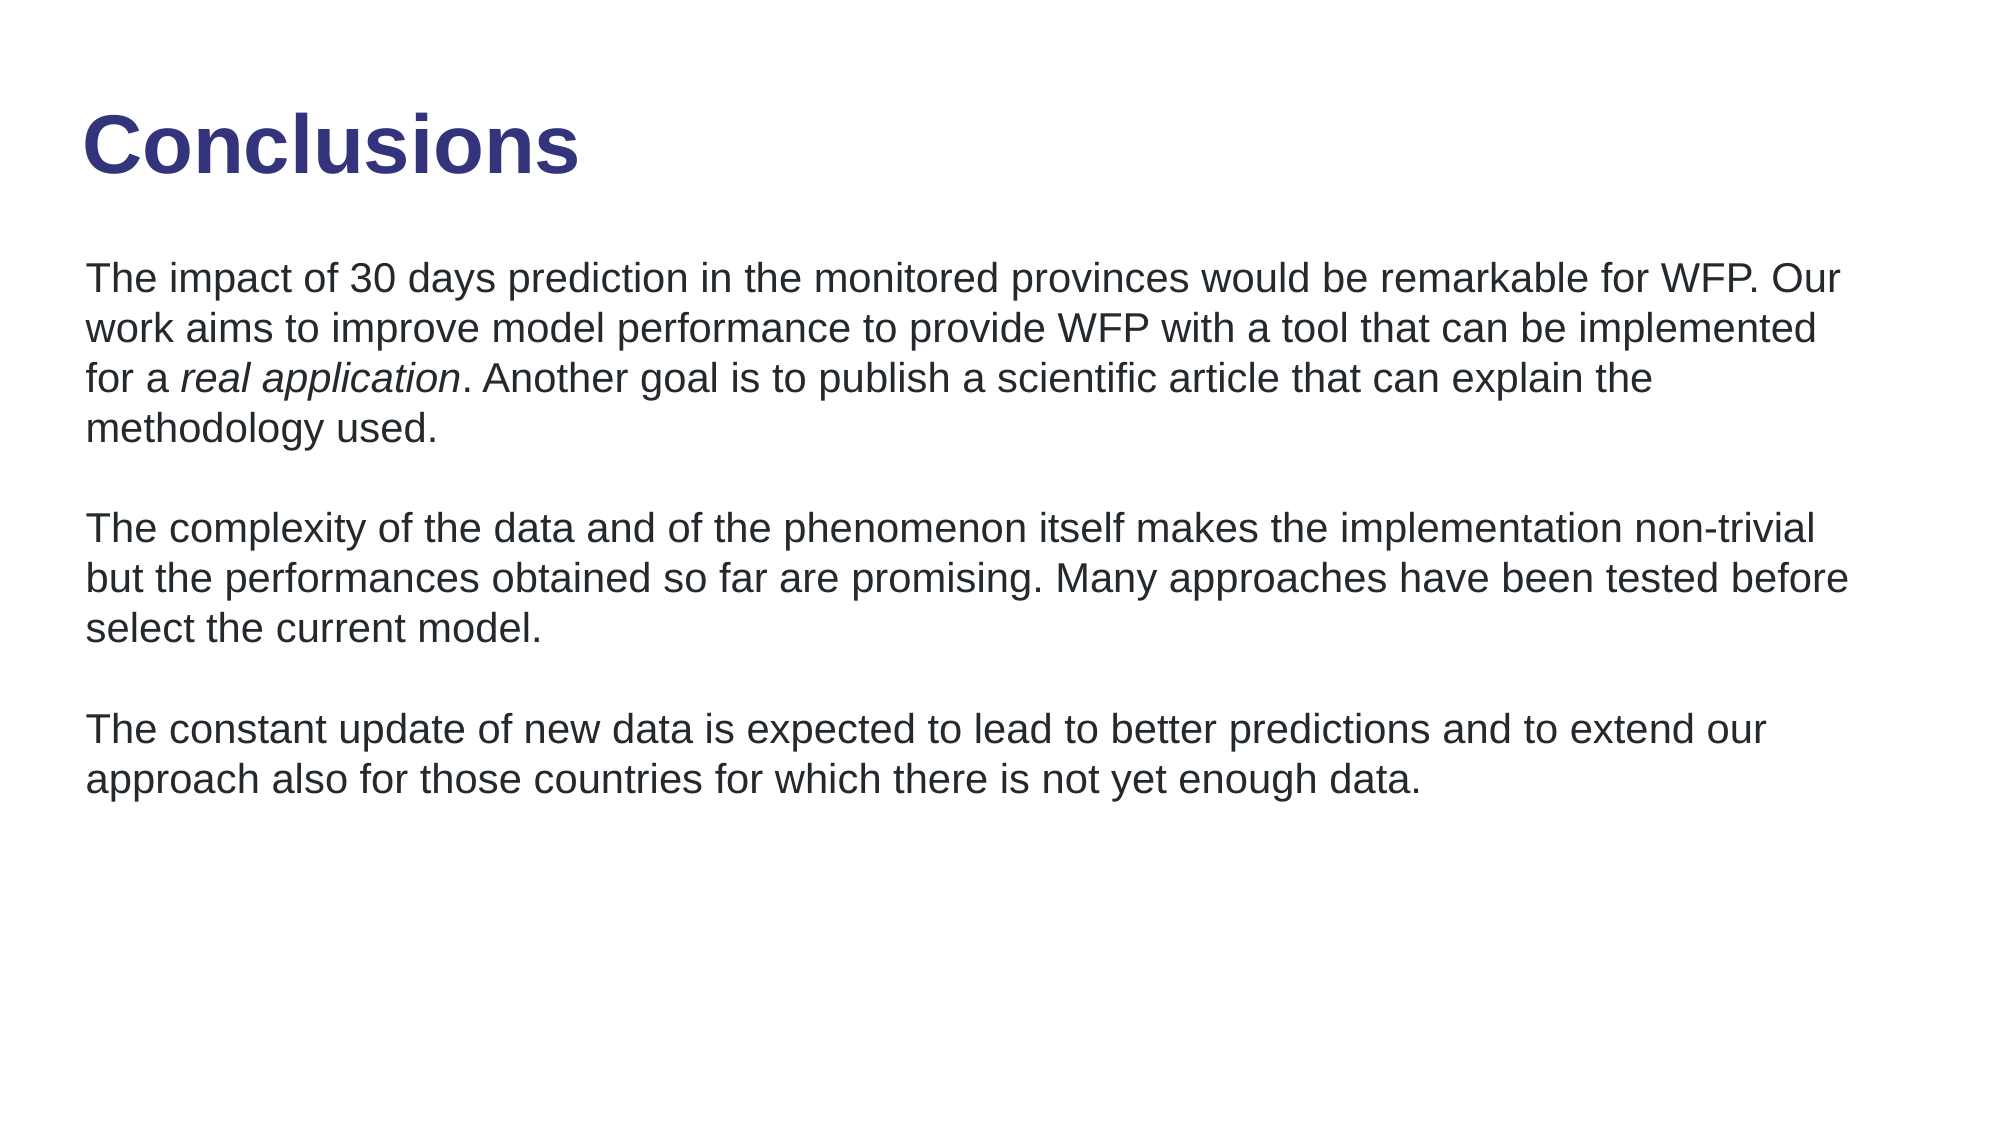

Conclusions
The impact of 30 days prediction in the monitored provinces would be remarkable for WFP. Our work aims to improve model performance to provide WFP with a tool that can be implemented for a real application. Another goal is to publish a scientific article that can explain the methodology used.

The complexity of the data and of the phenomenon itself makes the implementation non-trivial but the performances obtained so far are promising. Many approaches have been tested before select the current model.

The constant update of new data is expected to lead to better predictions and to extend our approach also for those countries for which there is not yet enough data.